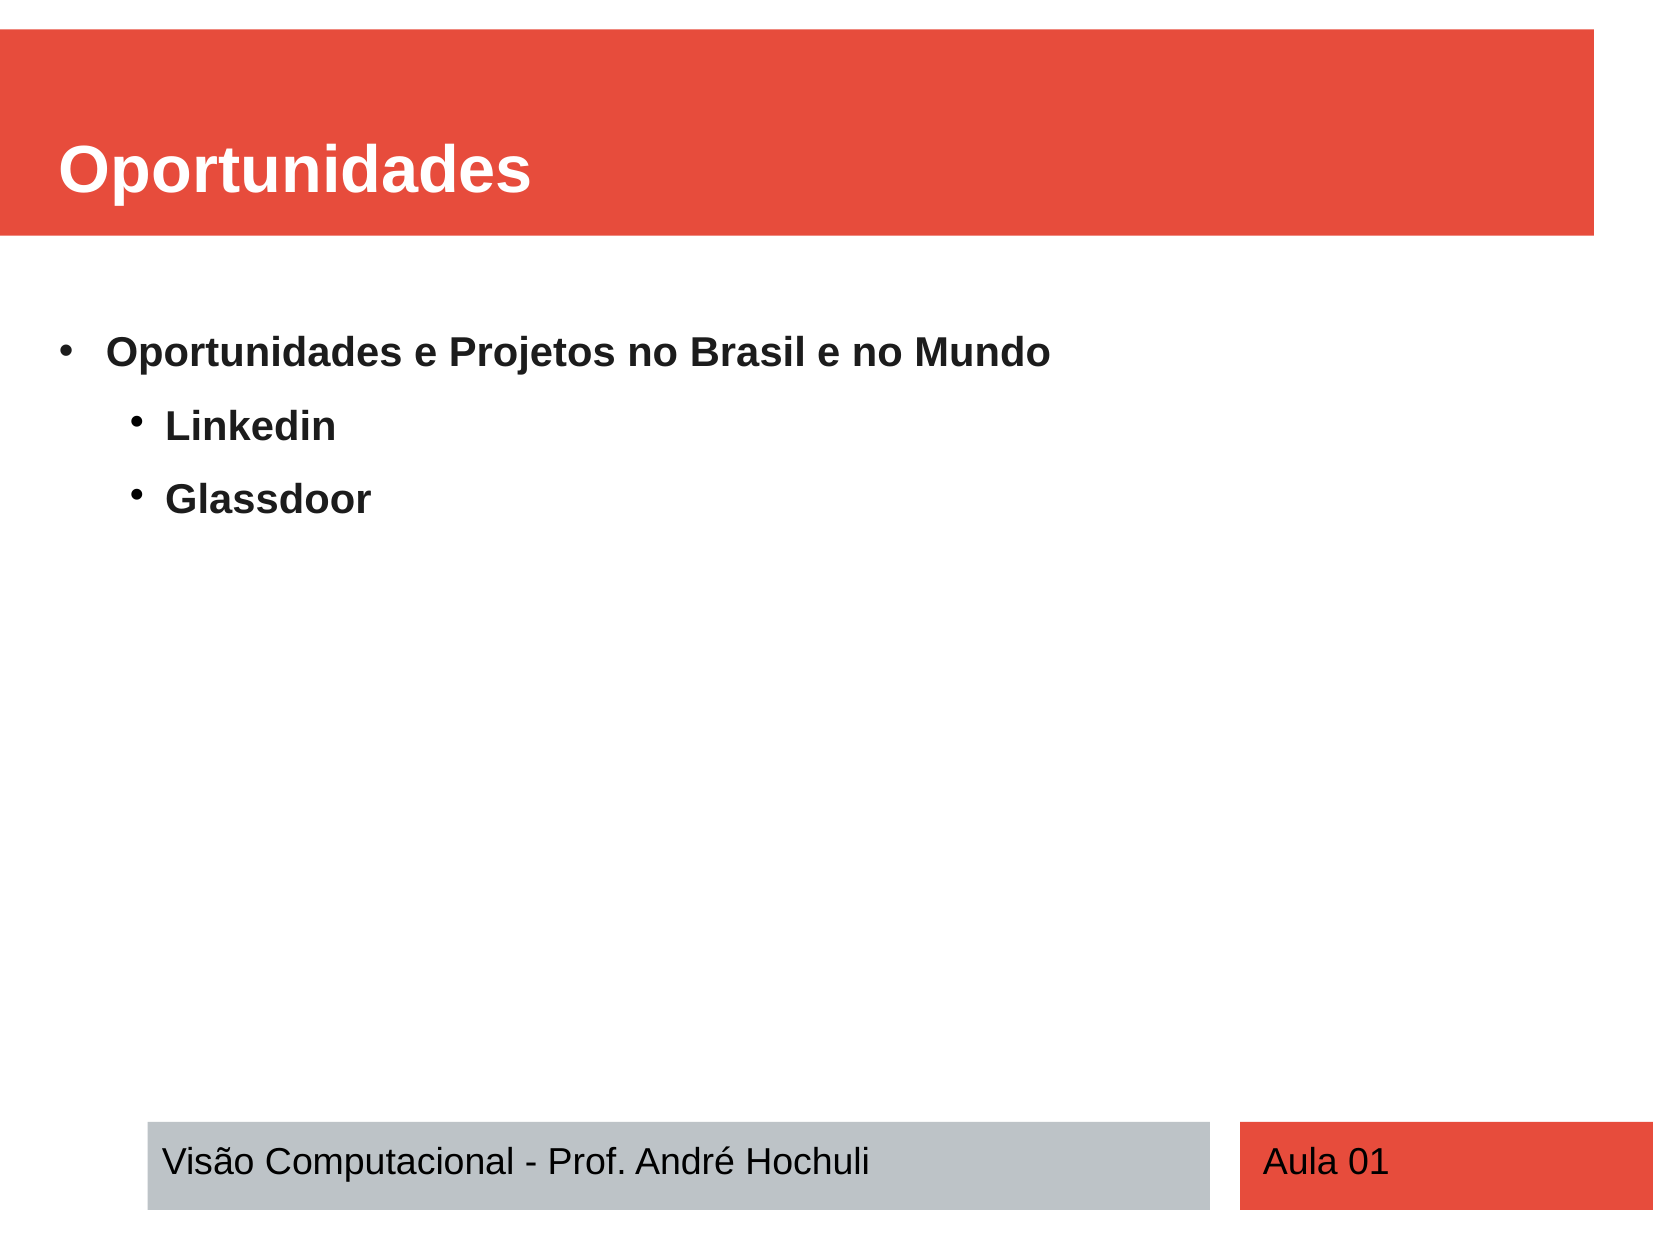

Oportunidades
Oportunidades e Projetos no Brasil e no Mundo
Linkedin
Glassdoor

Visão Computacional - Prof. André Hochuli
Aula 01